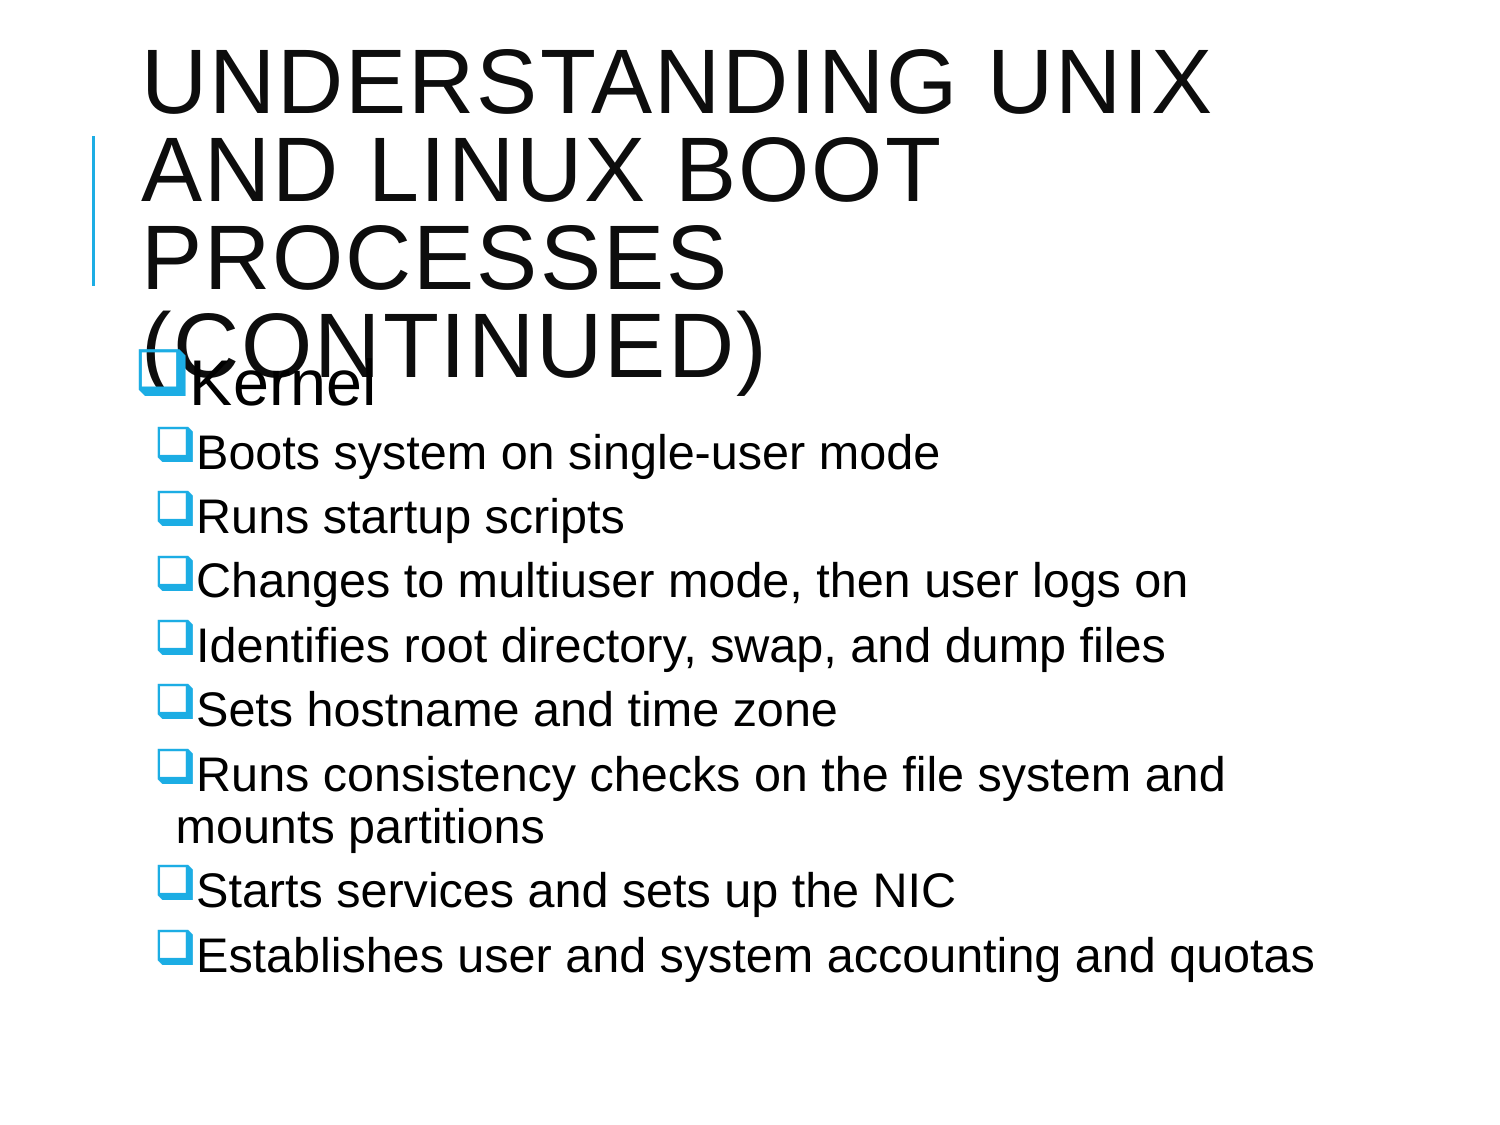

# Understanding UNIX and Linux Boot Processes (continued)
Kernel
Boots system on single-user mode
Runs startup scripts
Changes to multiuser mode, then user logs on
Identifies root directory, swap, and dump files
Sets hostname and time zone
Runs consistency checks on the file system and mounts partitions
Starts services and sets up the NIC
Establishes user and system accounting and quotas